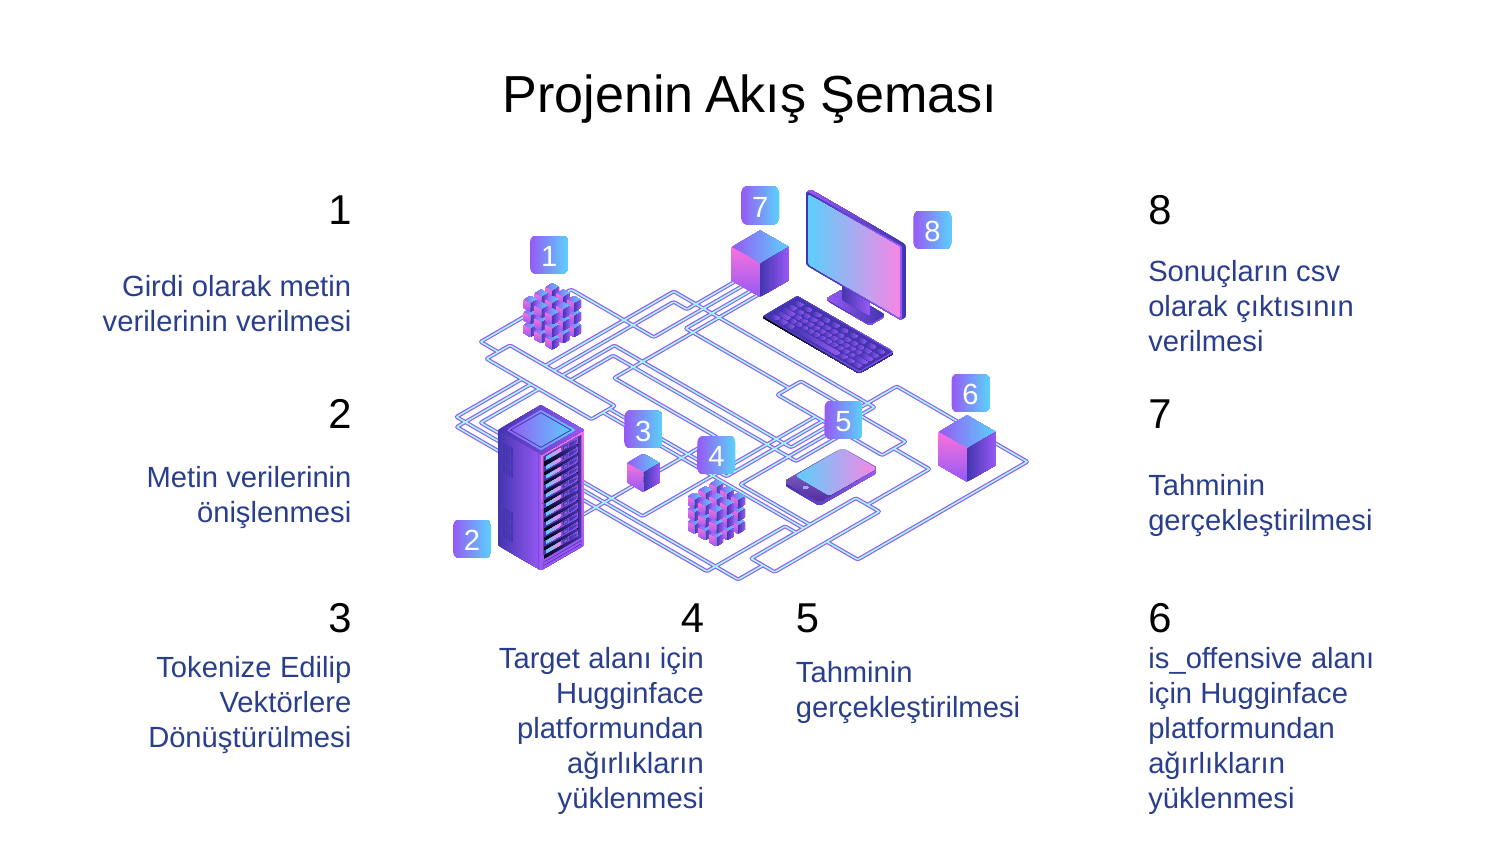

# Projenin Akış Şeması
1
8
7

8

1
Girdi olarak metin verilerinin verilmesi
Sonuçların csv olarak çıktısının verilmesi

6
2
7
5

3

4
Metin verilerinin önişlenmesi

Tahminin gerçekleştirilmesi

2
4
6
3
5
Tokenize Edilip Vektörlere Dönüştürülmesi

Target alanı için Hugginface platformundan ağırlıkların yüklenmesi
is_offensive alanı için Hugginface platformundan ağırlıkların yüklenmesi
Tahminin gerçekleştirilmesi